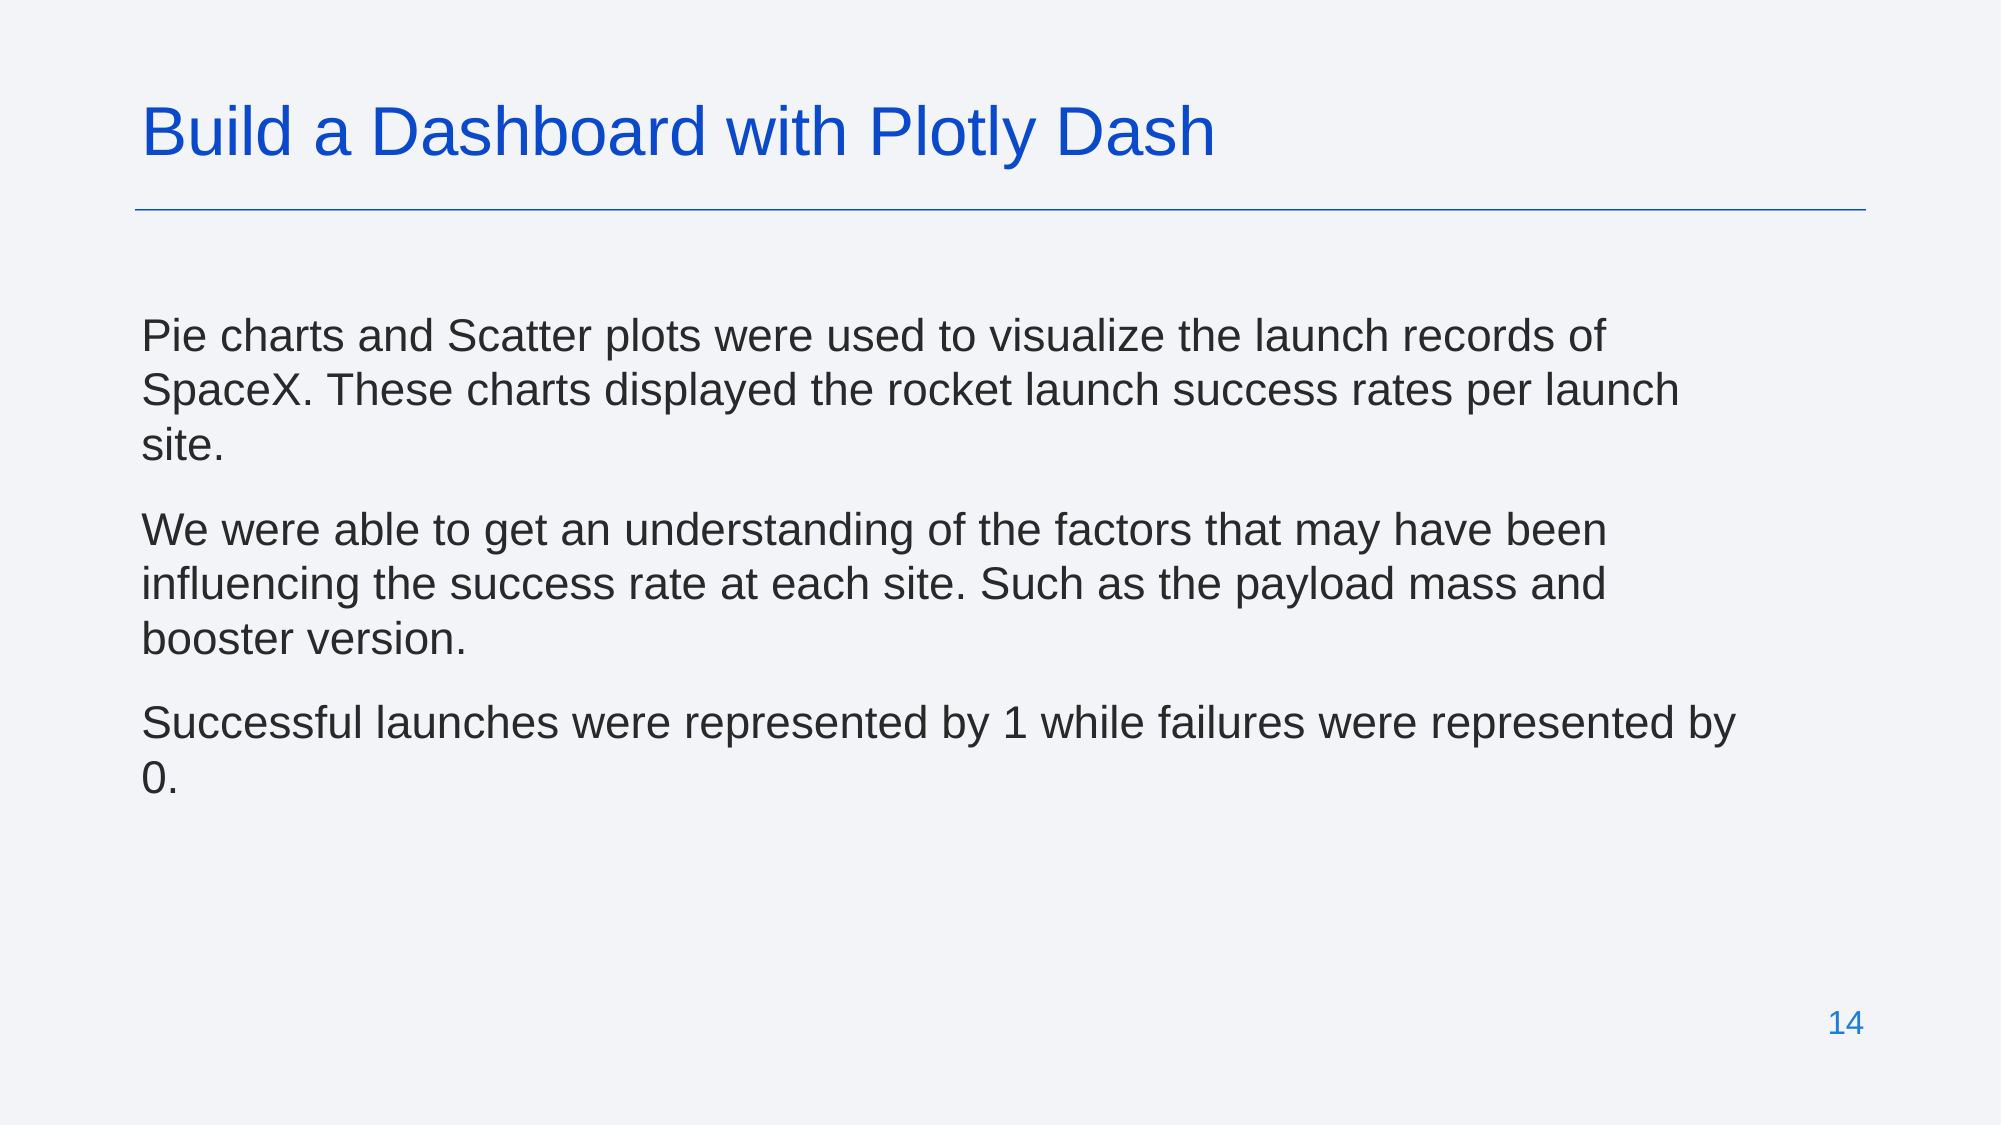

Build a Dashboard with Plotly Dash
Pie charts and Scatter plots were used to visualize the launch records of SpaceX. These charts displayed the rocket launch success rates per launch site.
We were able to get an understanding of the factors that may have been influencing the success rate at each site. Such as the payload mass and booster version.
Successful launches were represented by 1 while failures were represented by 0.

14